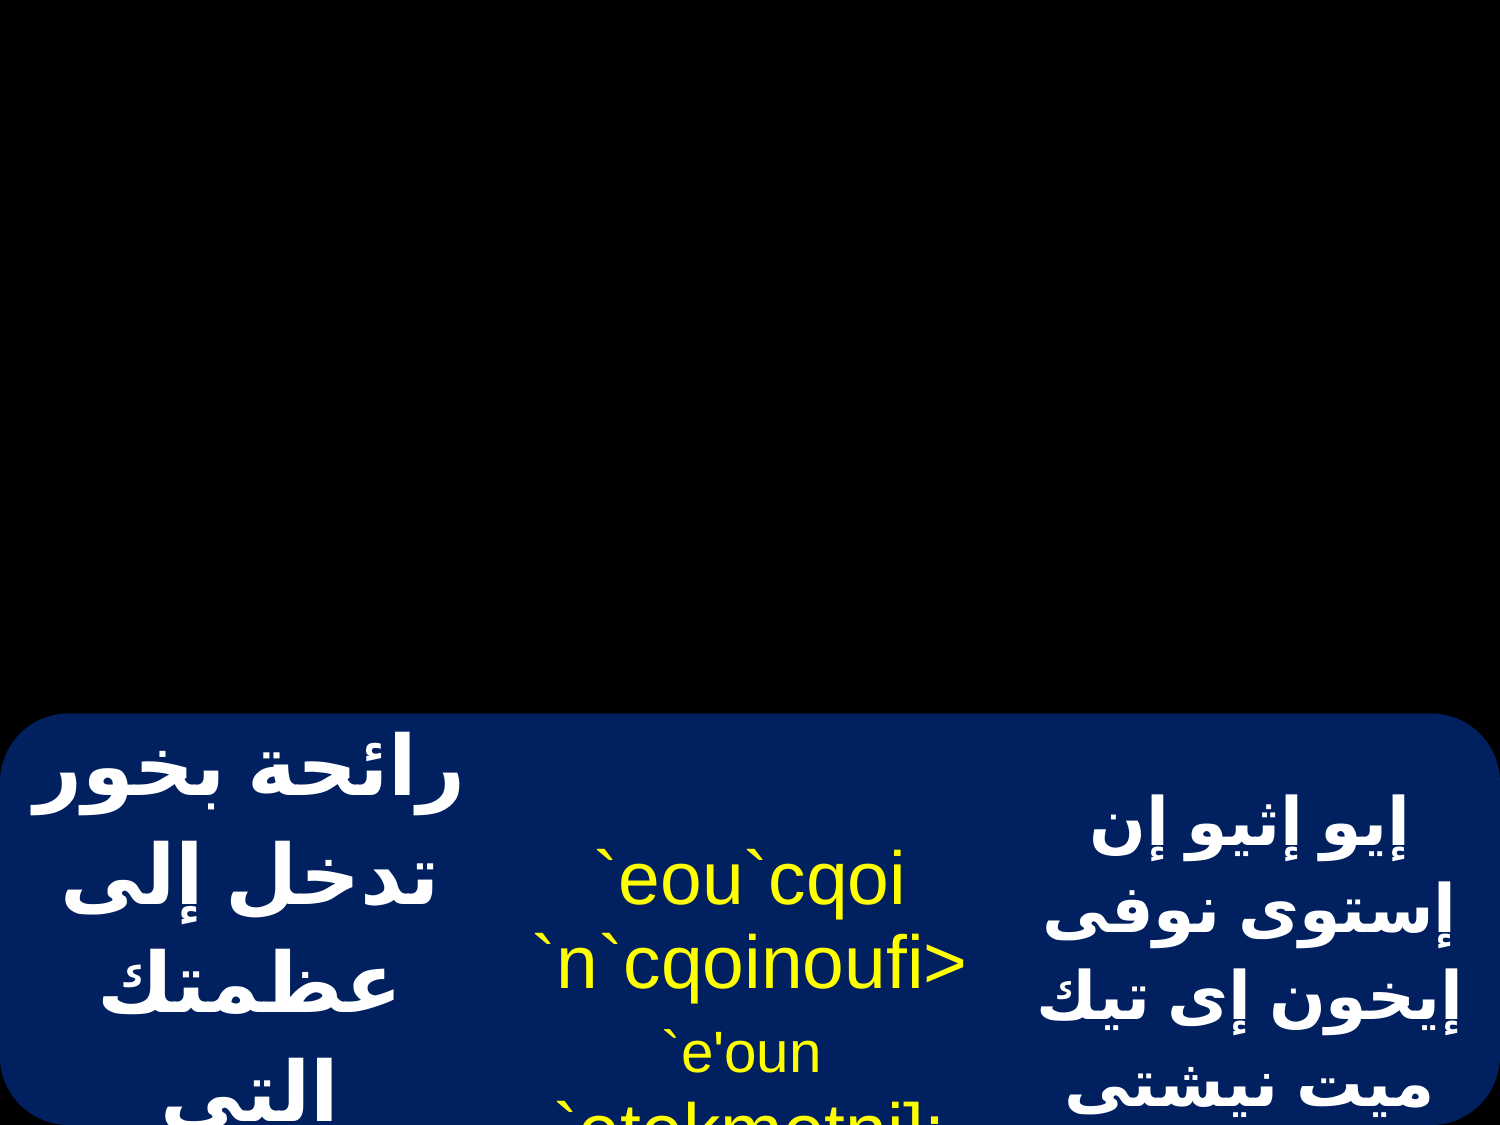

| رائحة بخور تدخل إلى عظمتك التي في السموات | `eou`cqoi `n`cqoinoufi> `e'oun `etekmetni]; et 'en nivhou`i | إيو إثيو إن إستوى نوفى إيخون إى تيك ميت نيشتى إتخين نى فيؤوى |
| --- | --- | --- |